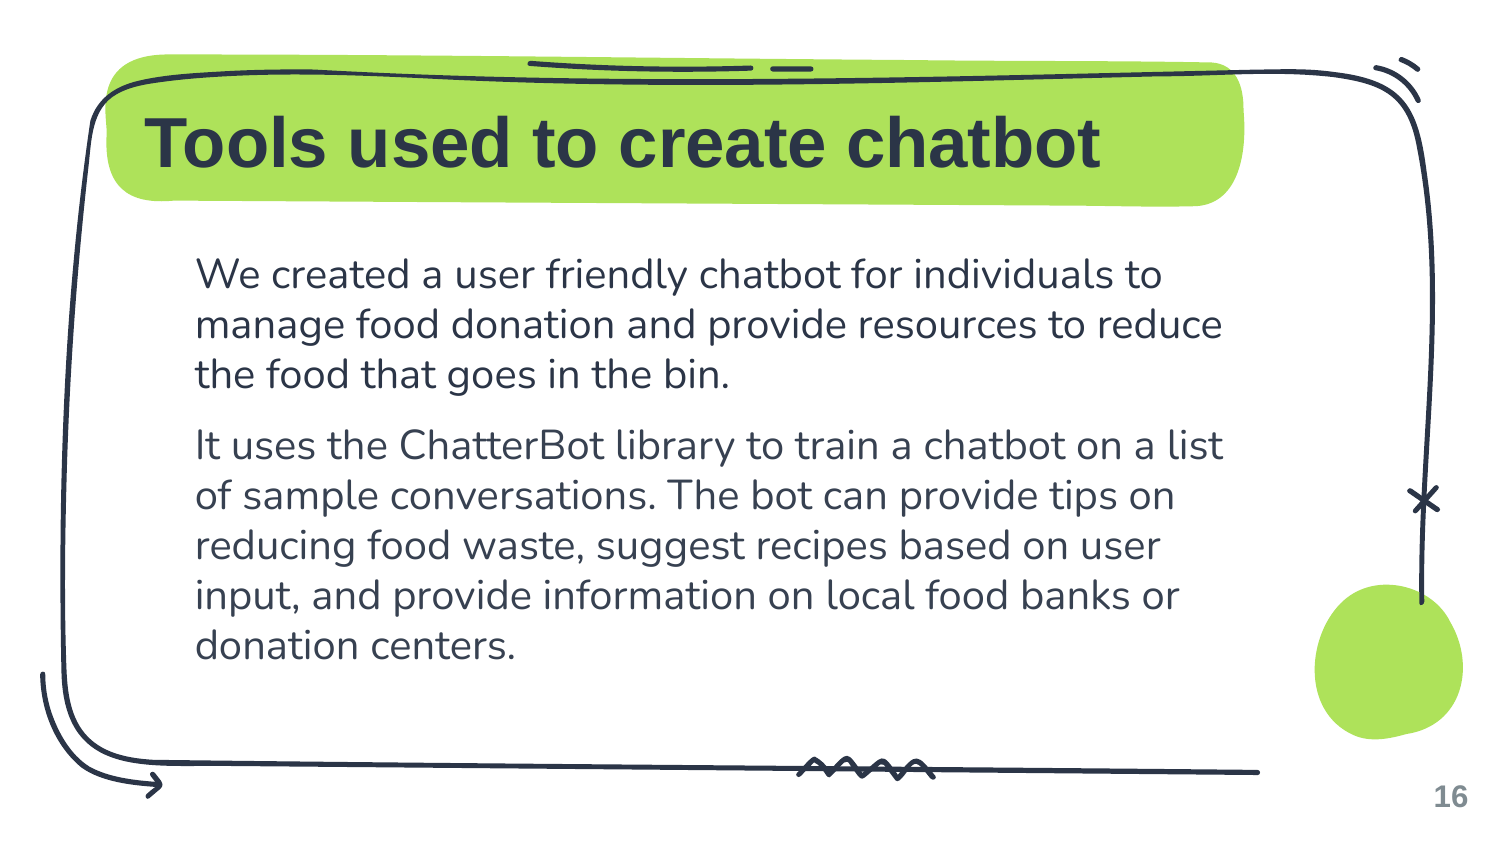

# Tools used to create chatbot
We created a user friendly chatbot for individuals to manage food donation and provide resources to reduce the food that goes in the bin.
It uses the ChatterBot library to train a chatbot on a list of sample conversations. The bot can provide tips on reducing food waste, suggest recipes based on user input, and provide information on local food banks or donation centers.

16